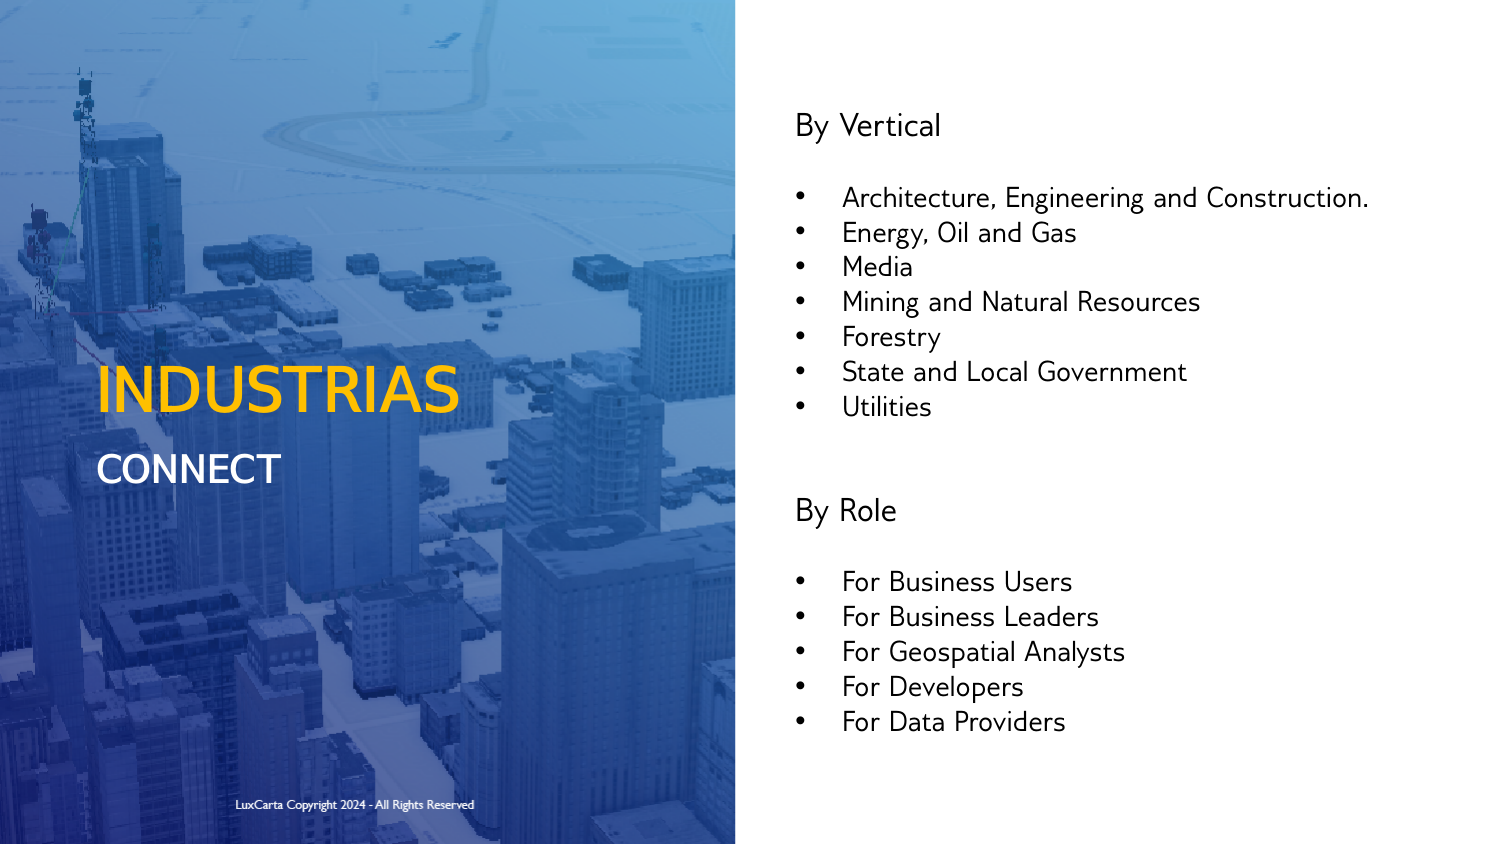

By Vertical

Architecture, Engineering and Construction.
Energy, Oil and Gas
Media
Mining and Natural Resources
Forestry
State and Local Government
Utilities
INDUSTRIAS
CONNECT
By Role

For Business Users
For Business Leaders
For Geospatial Analysts
For Developers
For Data Providers